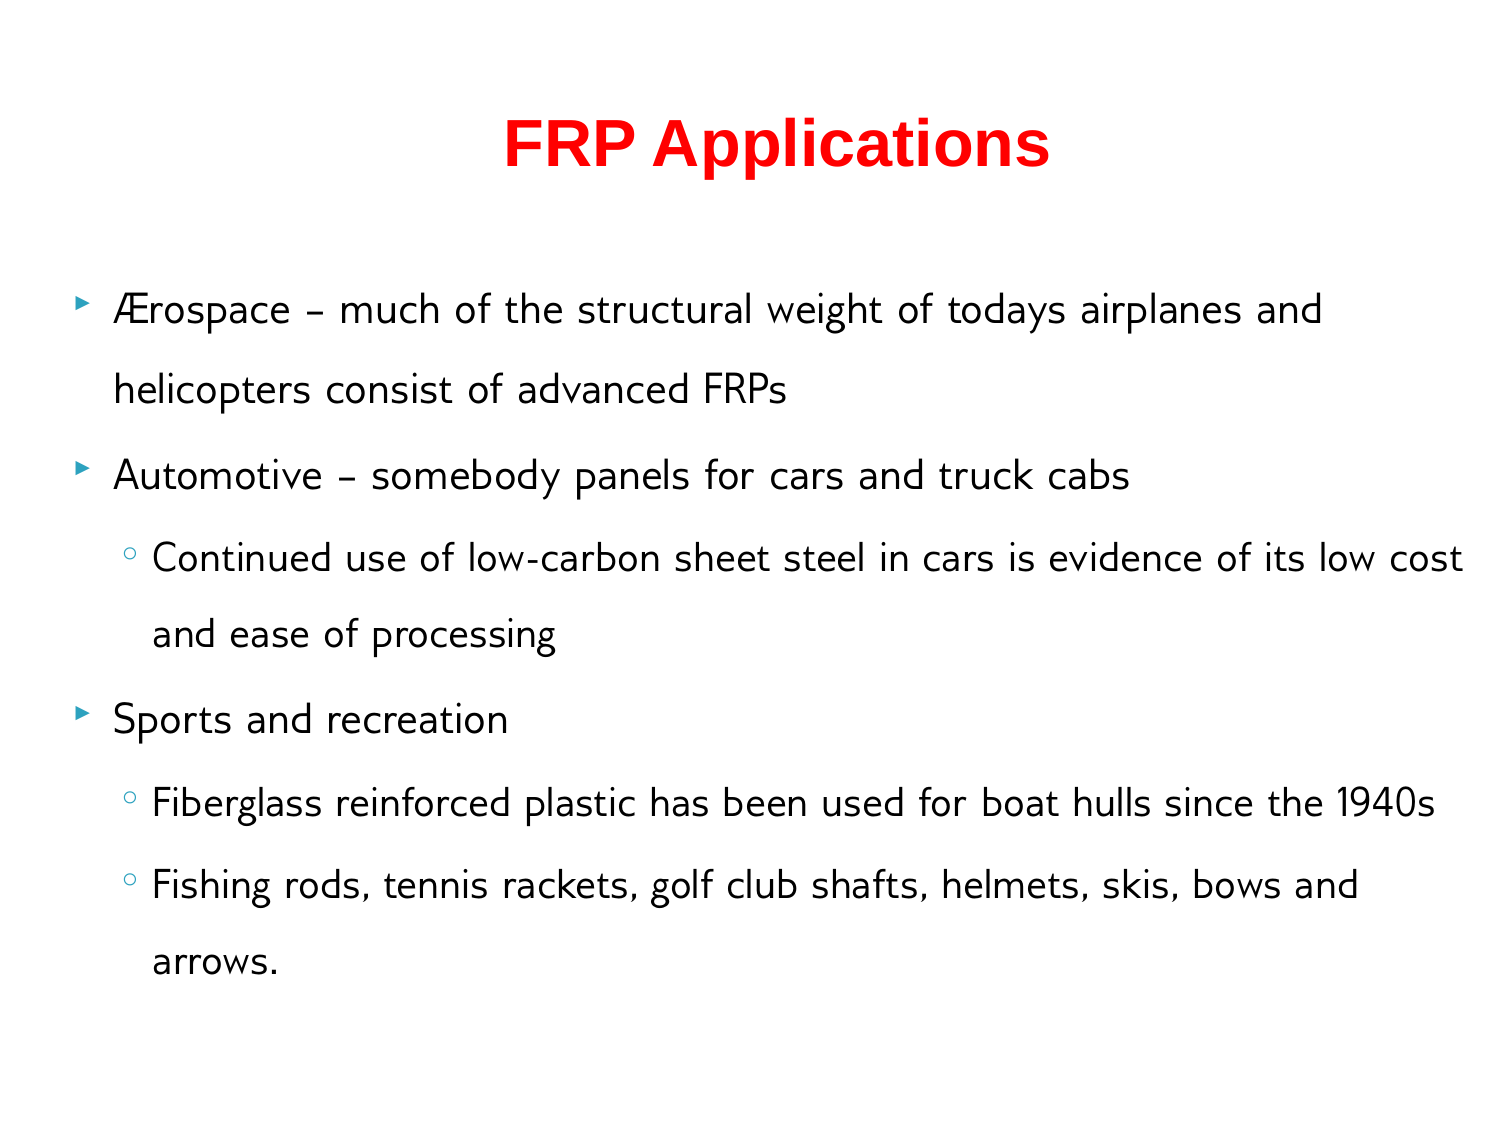

# FRP Applications
Aerospace – much of the structural weight of todays airplanes and helicopters consist of advanced FRPs
Automotive – somebody panels for cars and truck cabs
Continued use of low-carbon sheet steel in cars is evidence of its low cost and ease of processing
Sports and recreation
Fiberglass reinforced plastic has been used for boat hulls since the 1940s
Fishing rods, tennis rackets, golf club shafts, helmets, skis, bows and arrows.